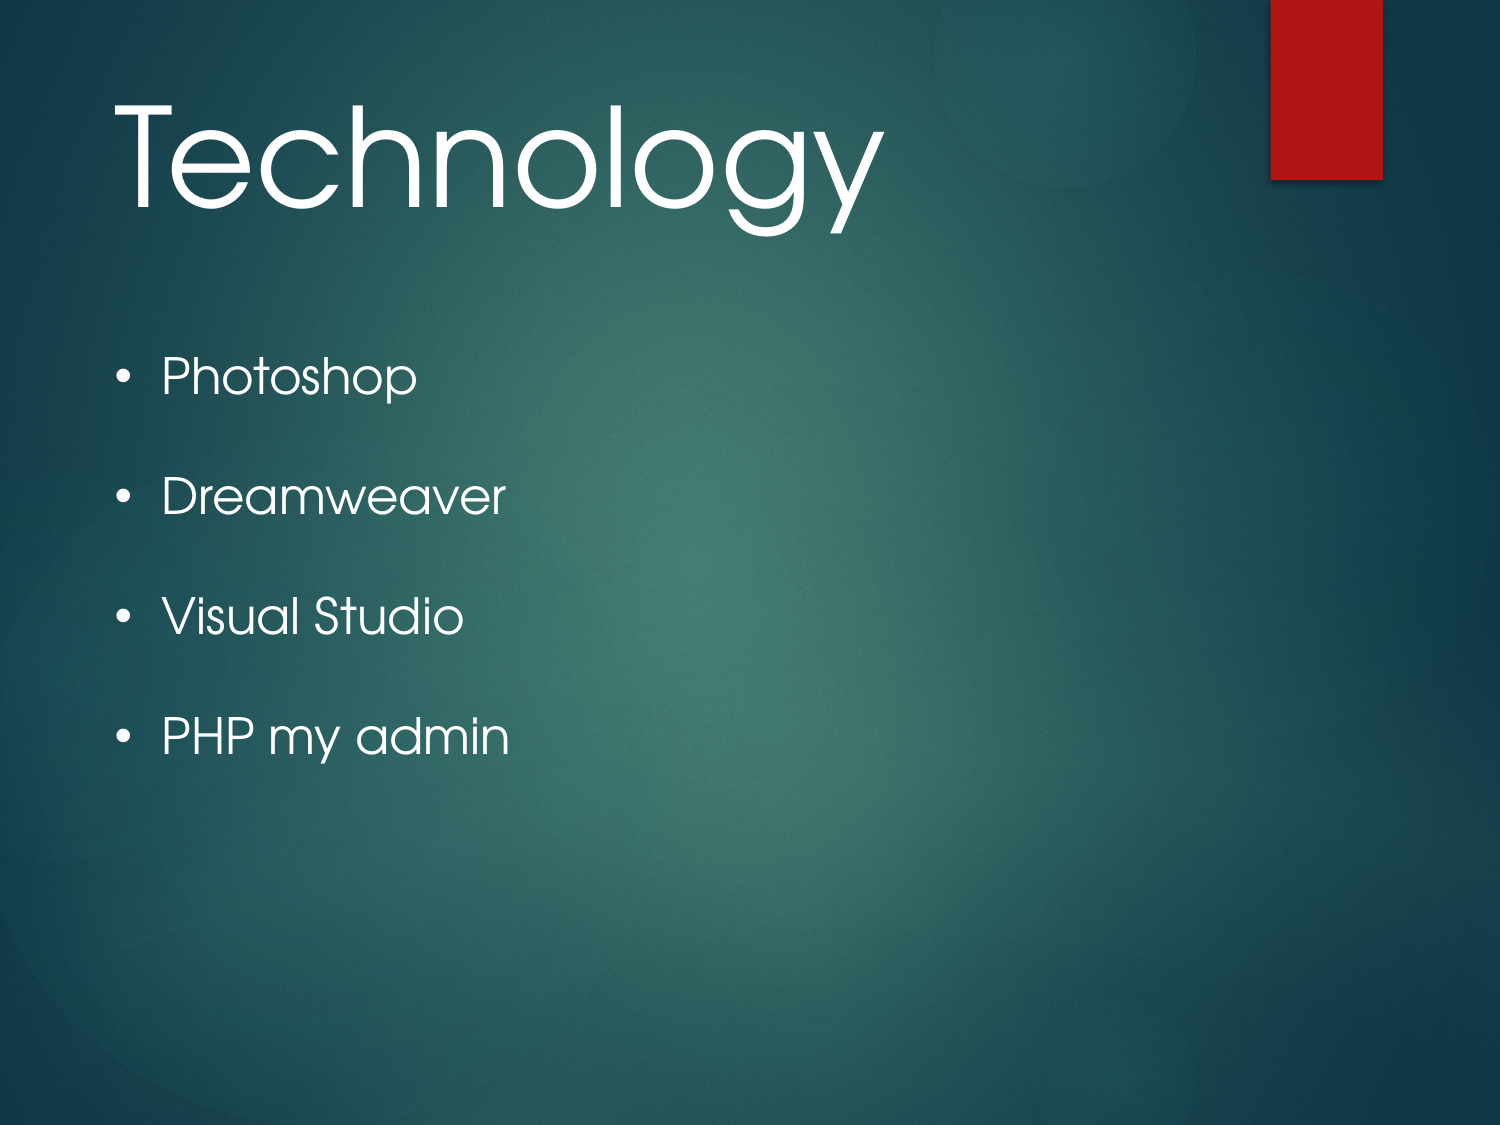

Technology
Photoshop

Dreamweaver

Visual Studio

PHP my admin